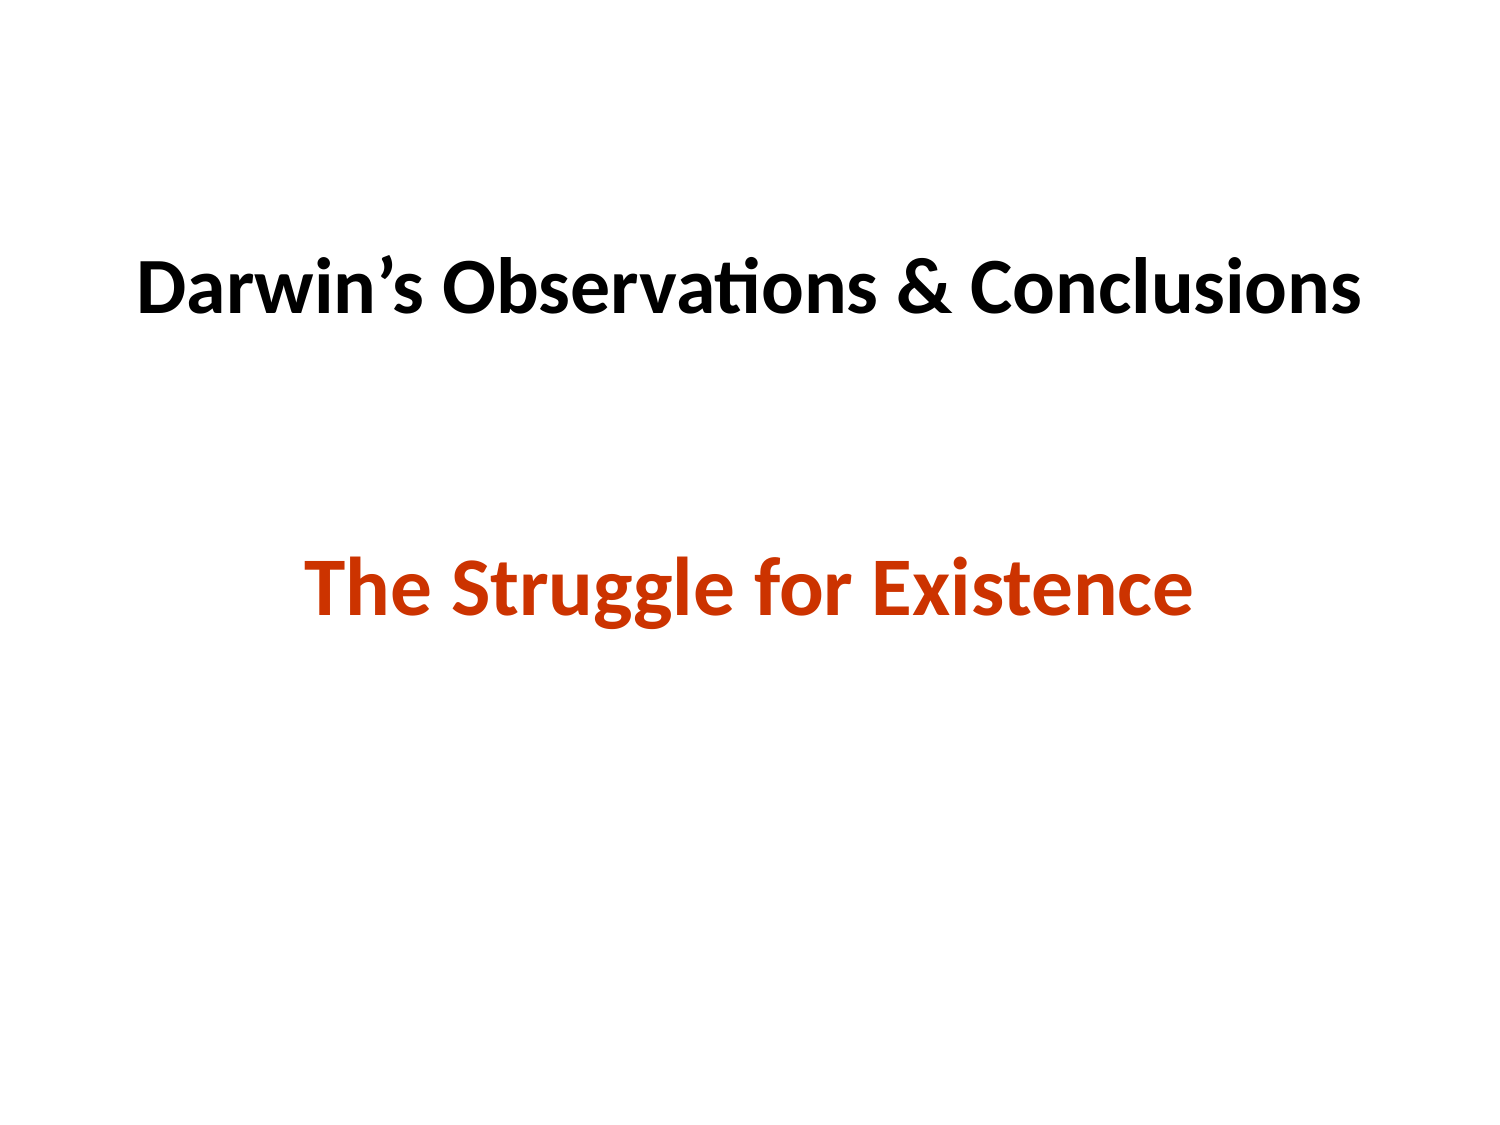

78
copyright cmassengale
Darwin’s Observations & Conclusions
The Struggle for Existence